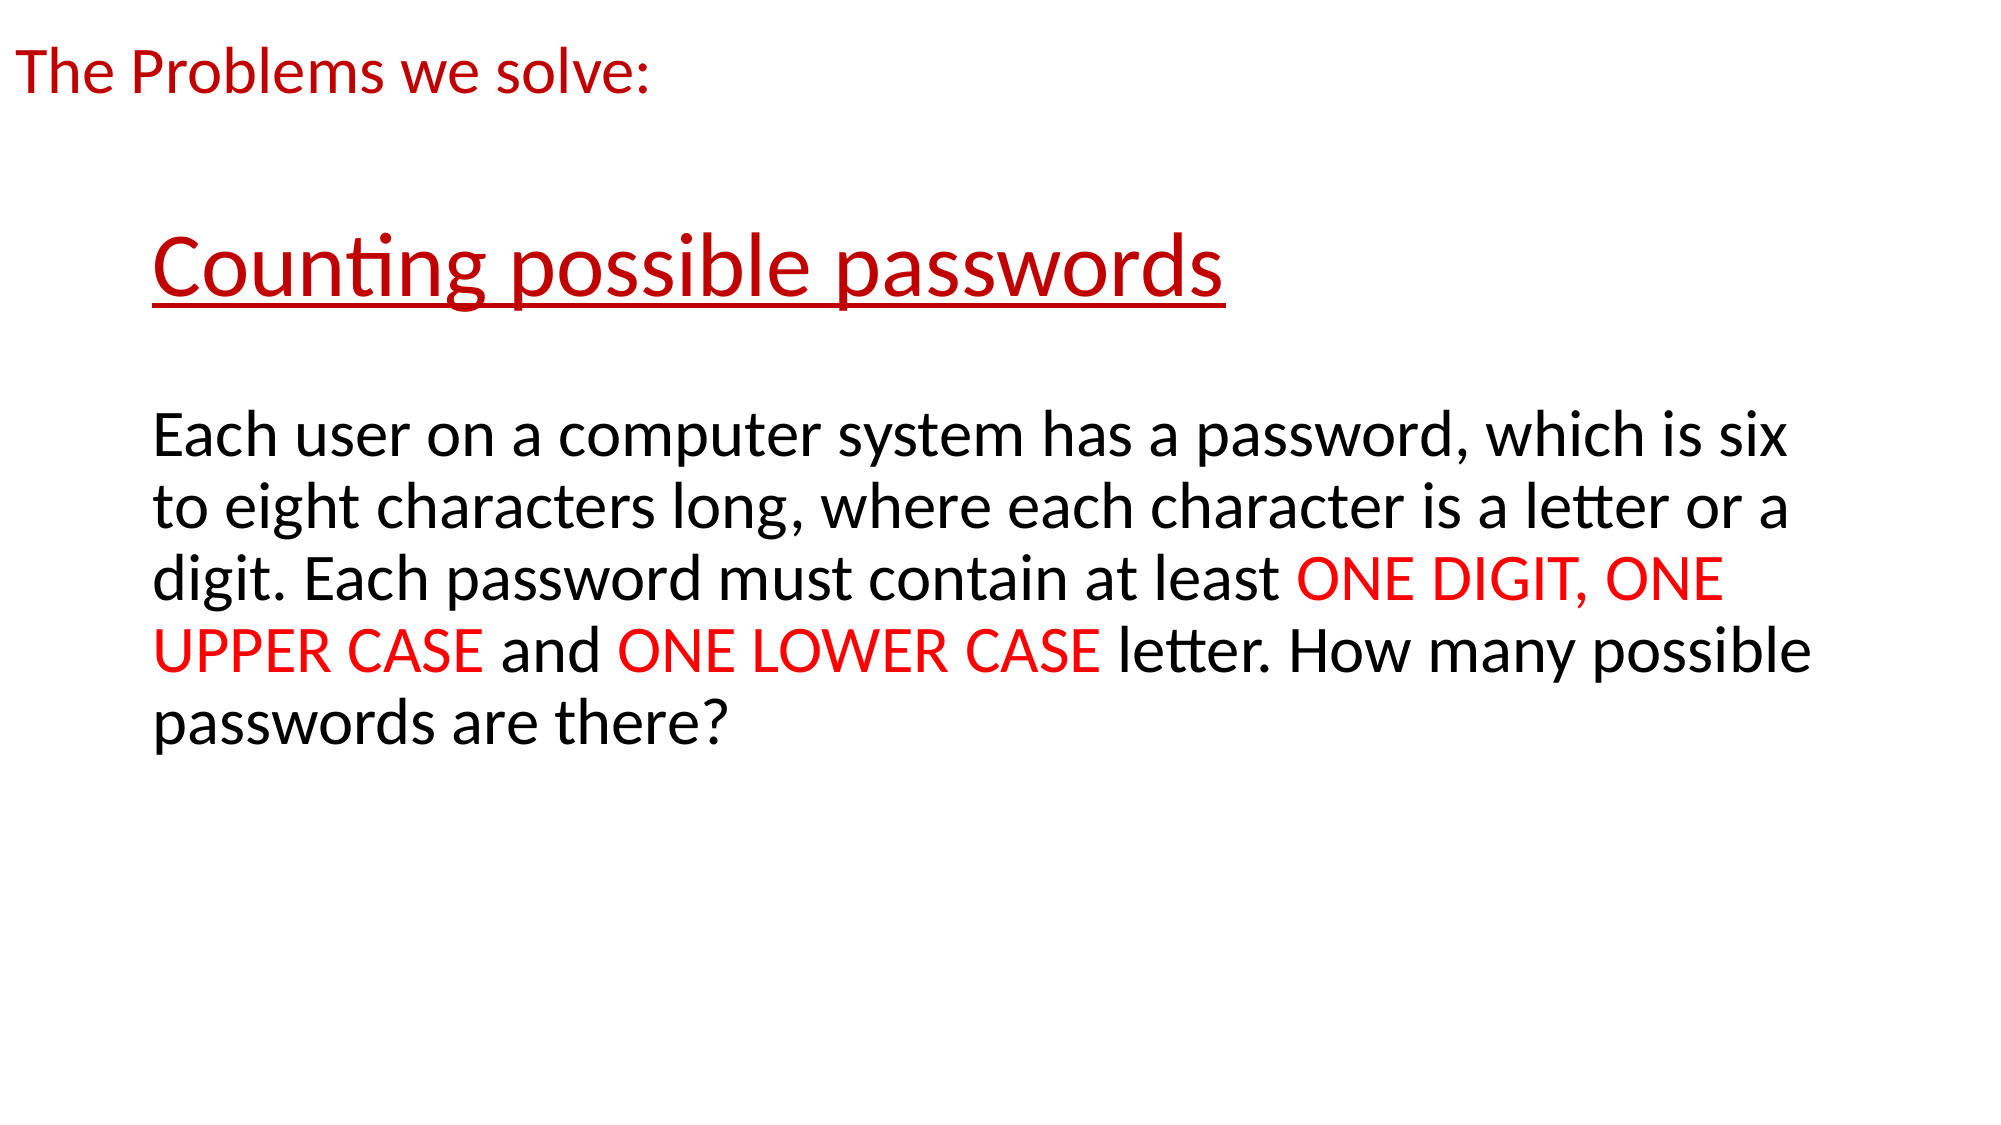

The Problems we solve:
# Counting possible passwords
Each user on a computer system has a password, which is six to eight characters long, where each character is a letter or a digit. Each password must contain at least ONE DIGIT, ONE UPPER CASE and ONE LOWER CASE letter. How many possible passwords are there?